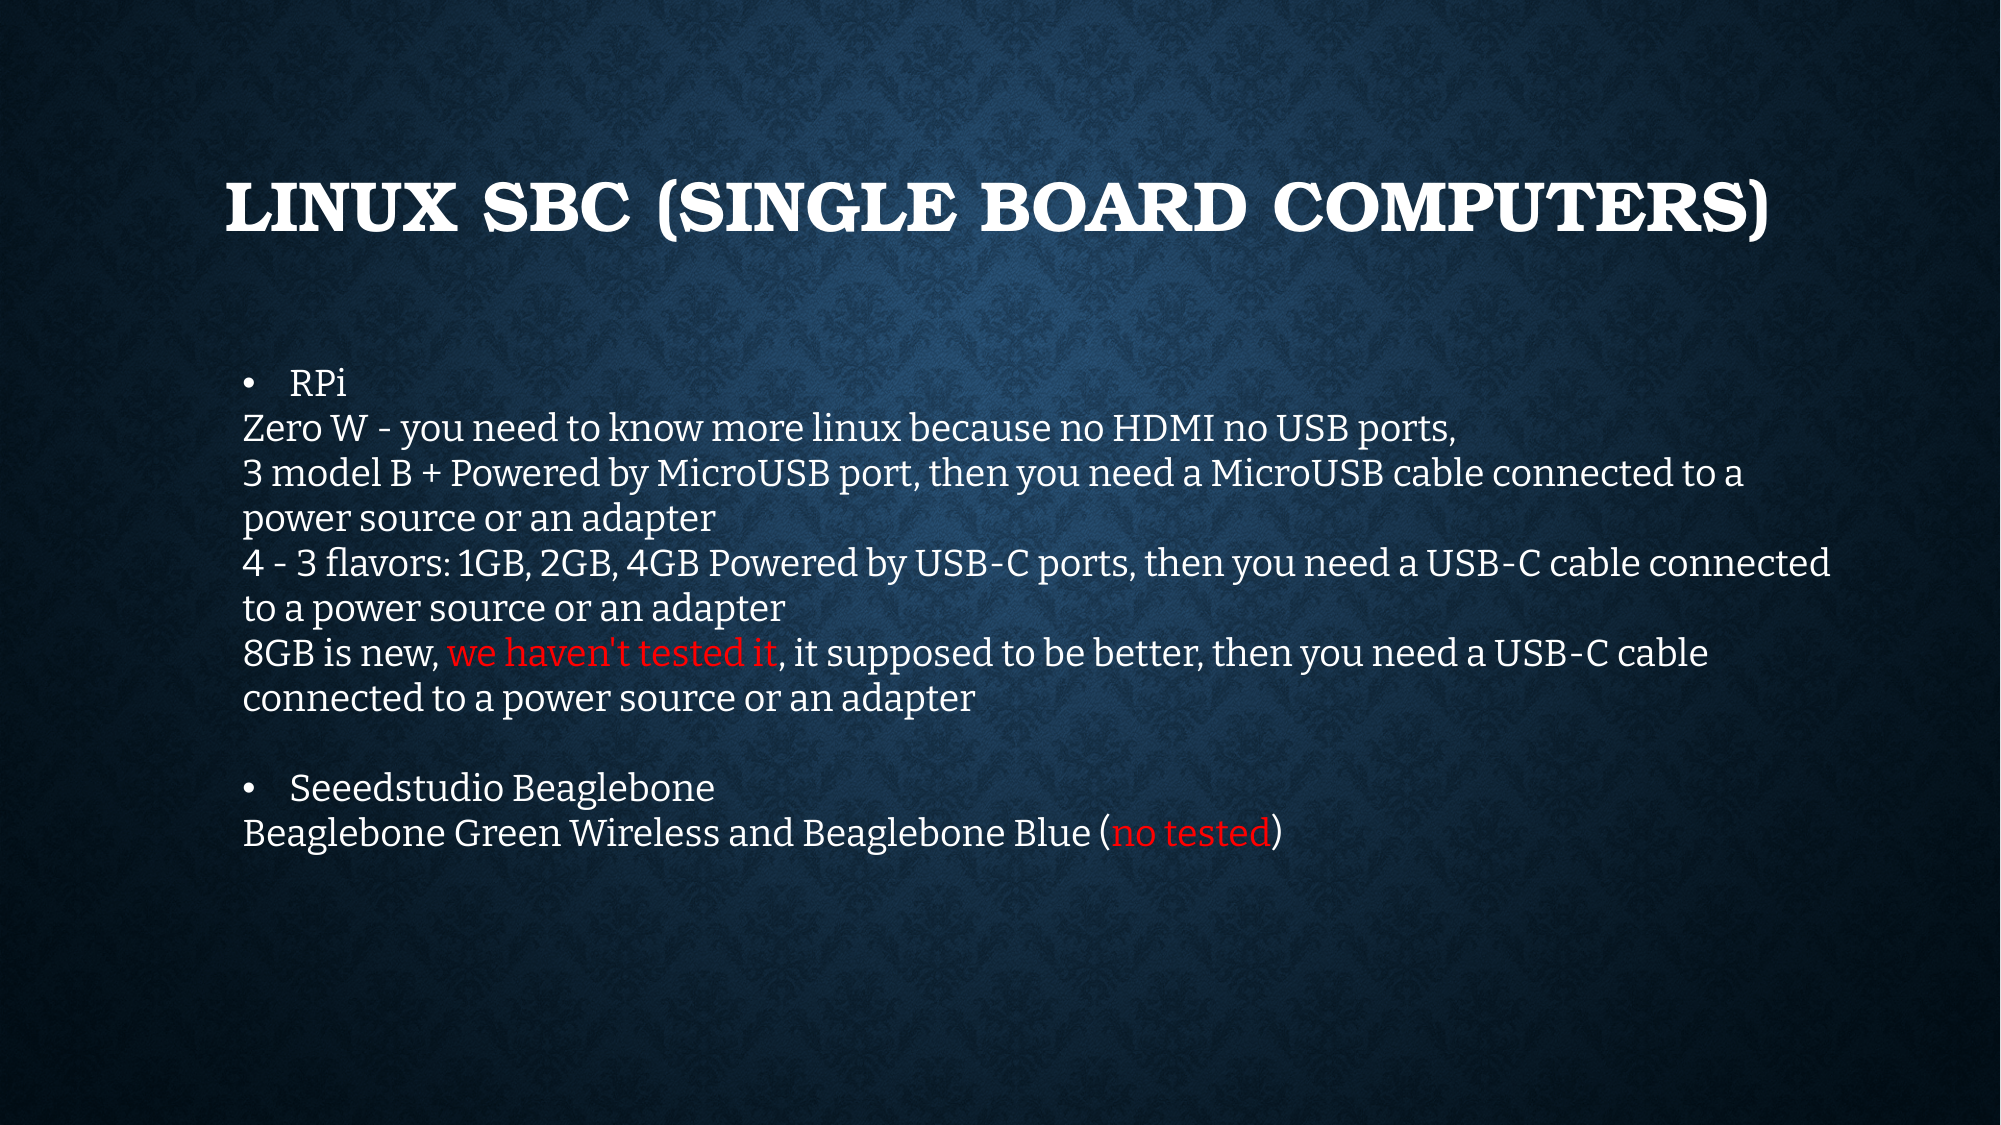

# Linux SBC (single board computers)
RPi
Zero W - you need to know more linux because no HDMI no USB ports,
3 model B + Powered by MicroUSB port, then you need a MicroUSB cable connected to a power source or an adapter
4 - 3 flavors: 1GB, 2GB, 4GB Powered by USB-C ports, then you need a USB-C cable connected to a power source or an adapter
8GB is new, we haven't tested it, it supposed to be better, then you need a USB-C cable connected to a power source or an adapter

Seeedstudio Beaglebone
Beaglebone Green Wireless and Beaglebone Blue (no tested)